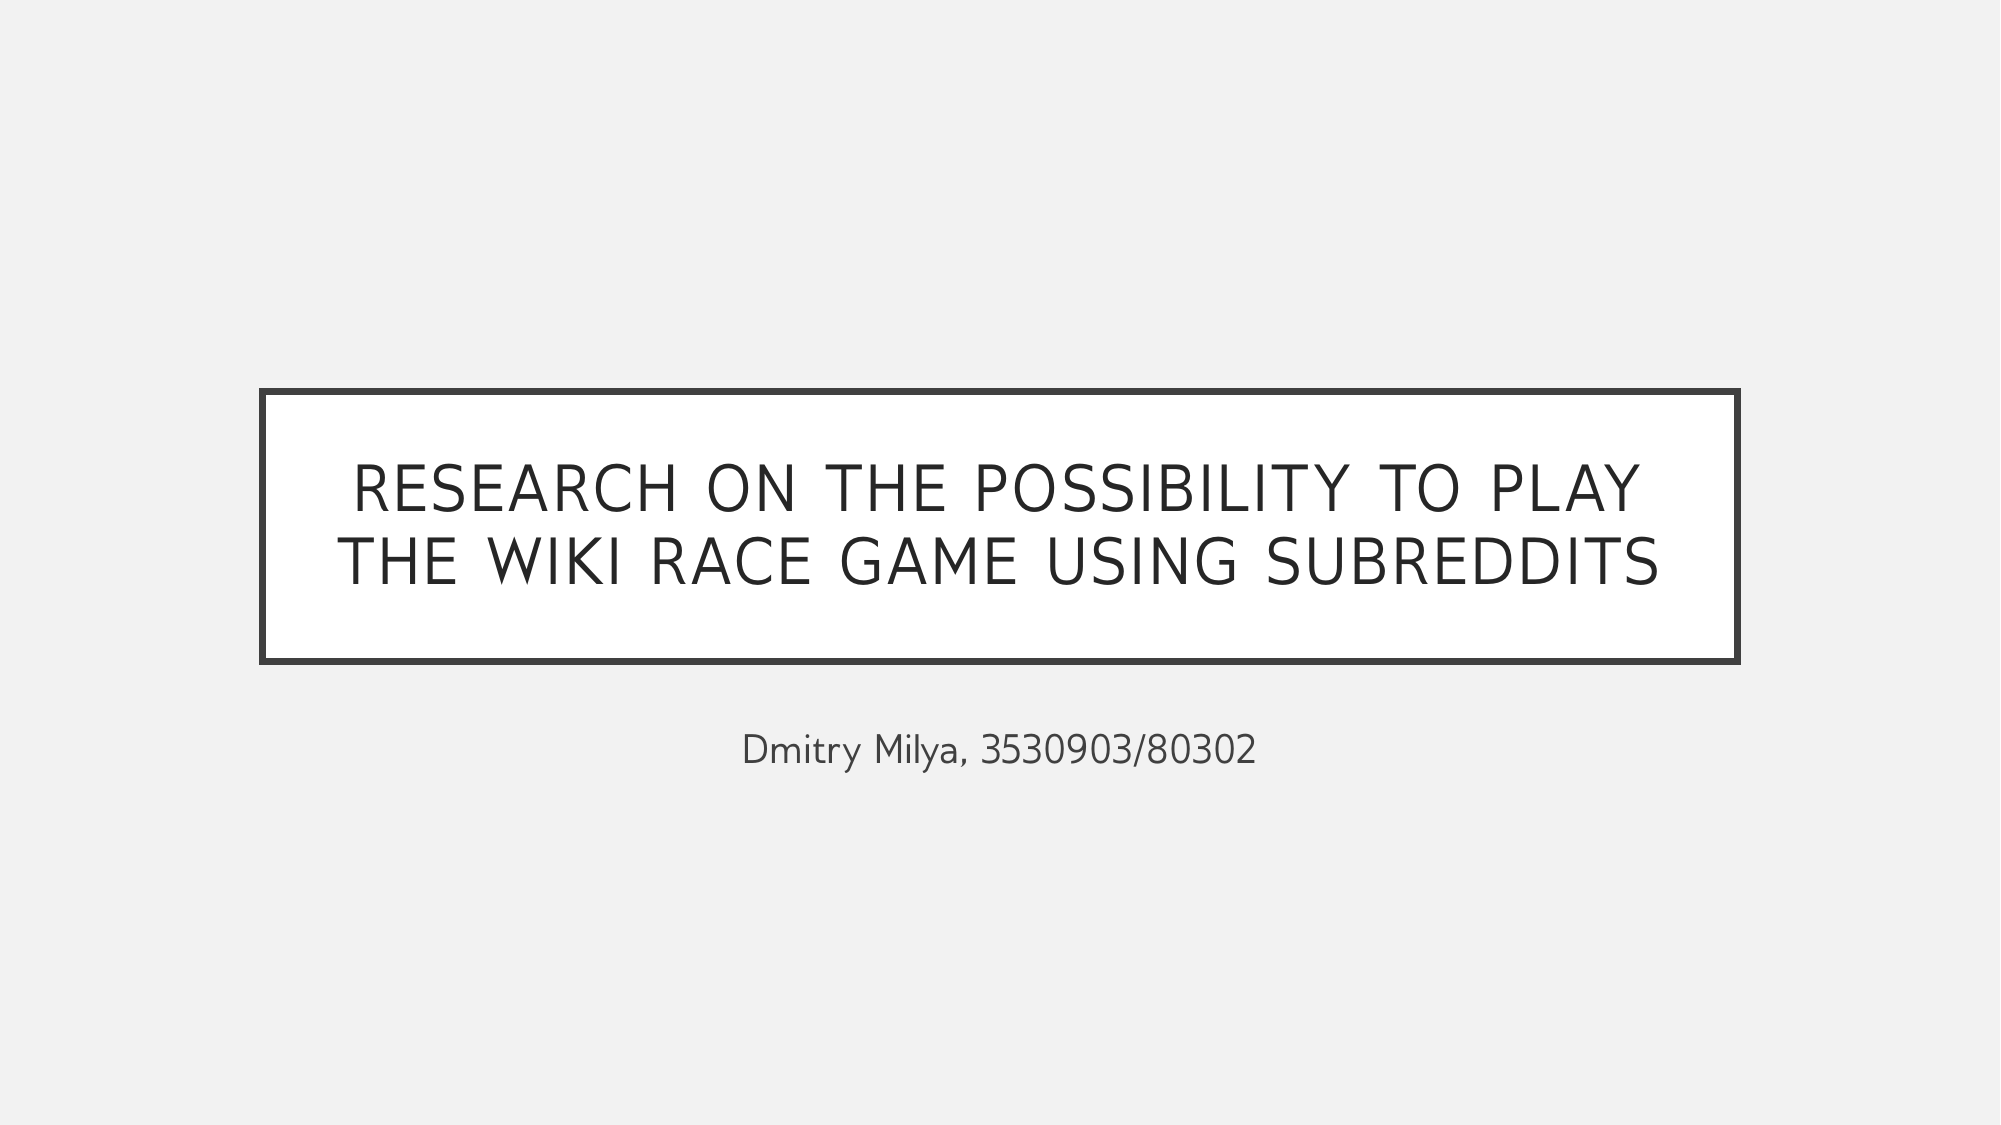

# Research on the possibility to play the wiki race game using subreddits
Dmitry Milya, 3530903/80302